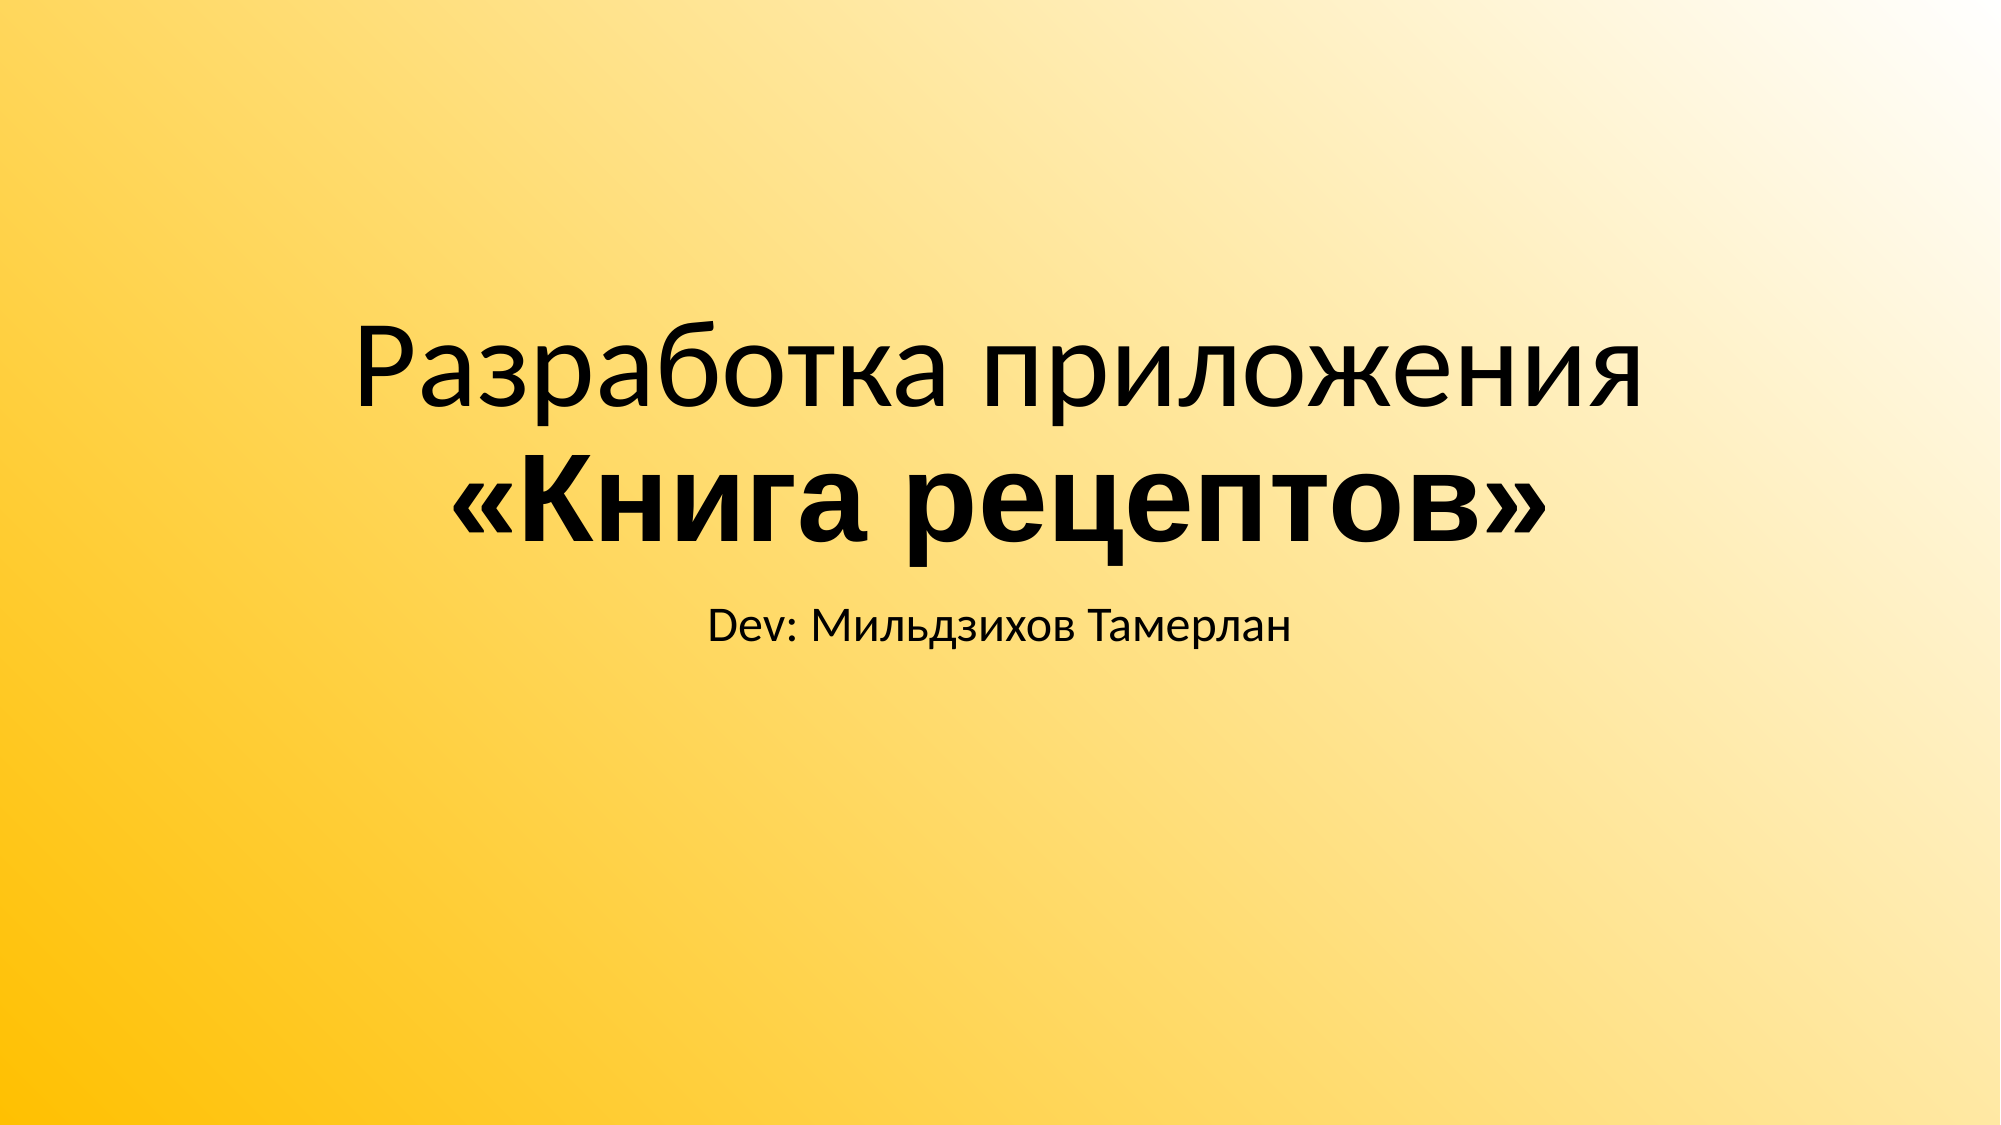

# Разработка приложения «Книга рецептов»
Dev: Мильдзихов Тамерлан